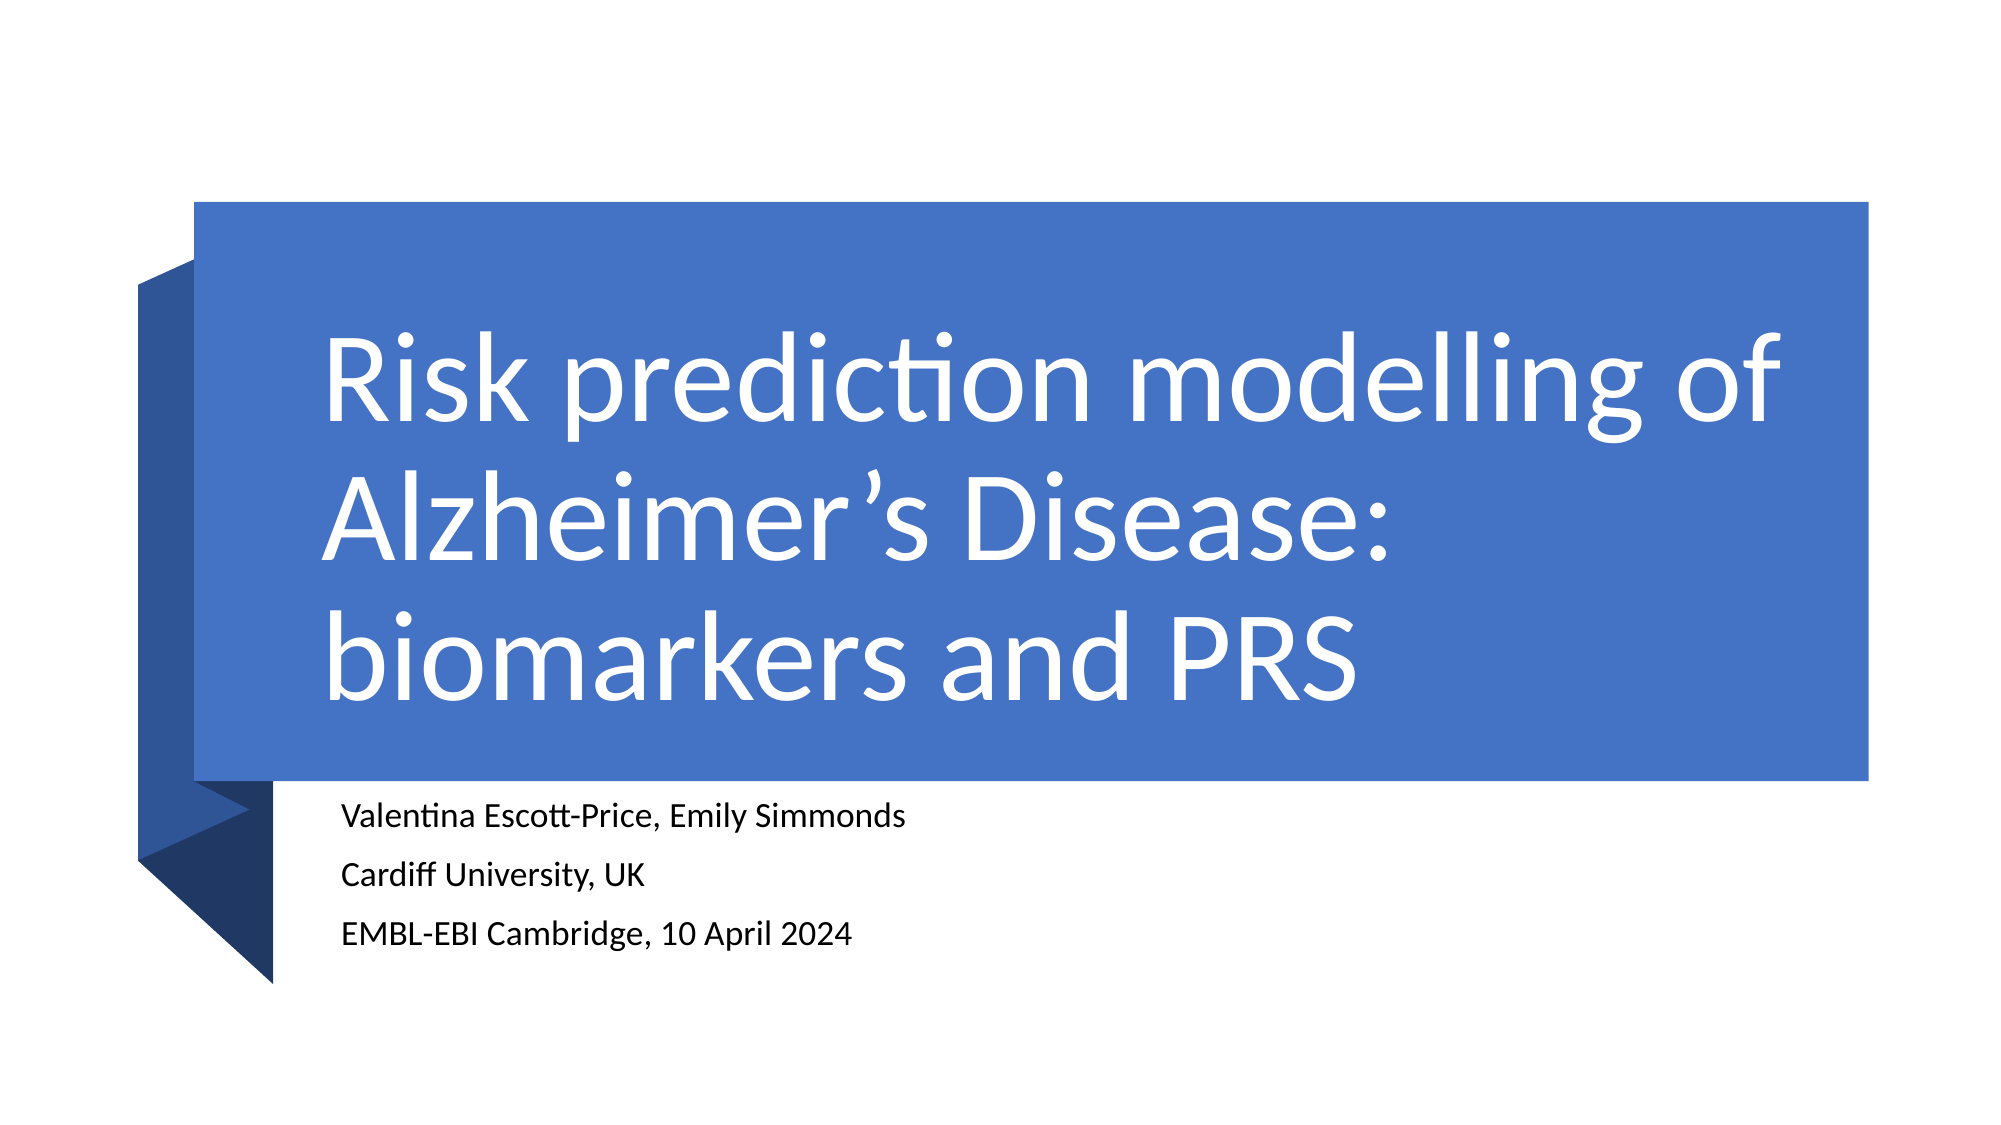

# Risk prediction modelling of Alzheimer’s Disease: biomarkers and PRS

Valentina Escott-Price, Emily Simmonds
Cardiff University, UK
EMBL-EBI Cambridge, 10 April 2024